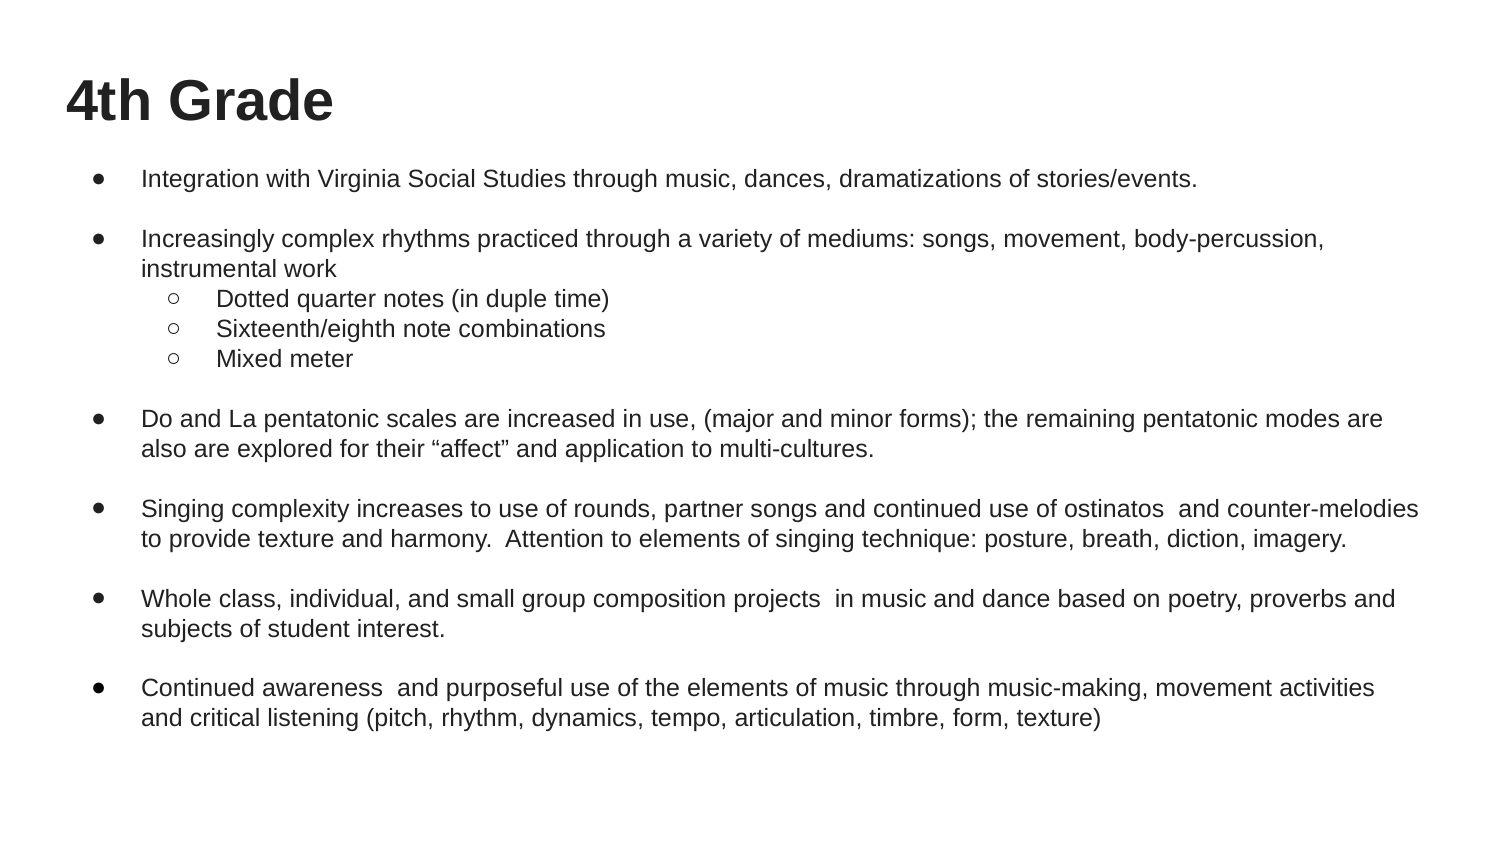

# 4th Grade
Integration with Virginia Social Studies through music, dances, dramatizations of stories/events.

Increasingly complex rhythms practiced through a variety of mediums: songs, movement, body-percussion, instrumental work
Dotted quarter notes (in duple time)
Sixteenth/eighth note combinations
Mixed meter

Do and La pentatonic scales are increased in use, (major and minor forms); the remaining pentatonic modes are also are explored for their “affect” and application to multi-cultures.
Singing complexity increases to use of rounds, partner songs and continued use of ostinatos  and counter-melodies to provide texture and harmony.  Attention to elements of singing technique: posture, breath, diction, imagery.
Whole class, individual, and small group composition projects  in music and dance based on poetry, proverbs and subjects of student interest.
Continued awareness  and purposeful use of the elements of music through music-making, movement activities  and critical listening (pitch, rhythm, dynamics, tempo, articulation, timbre, form, texture)